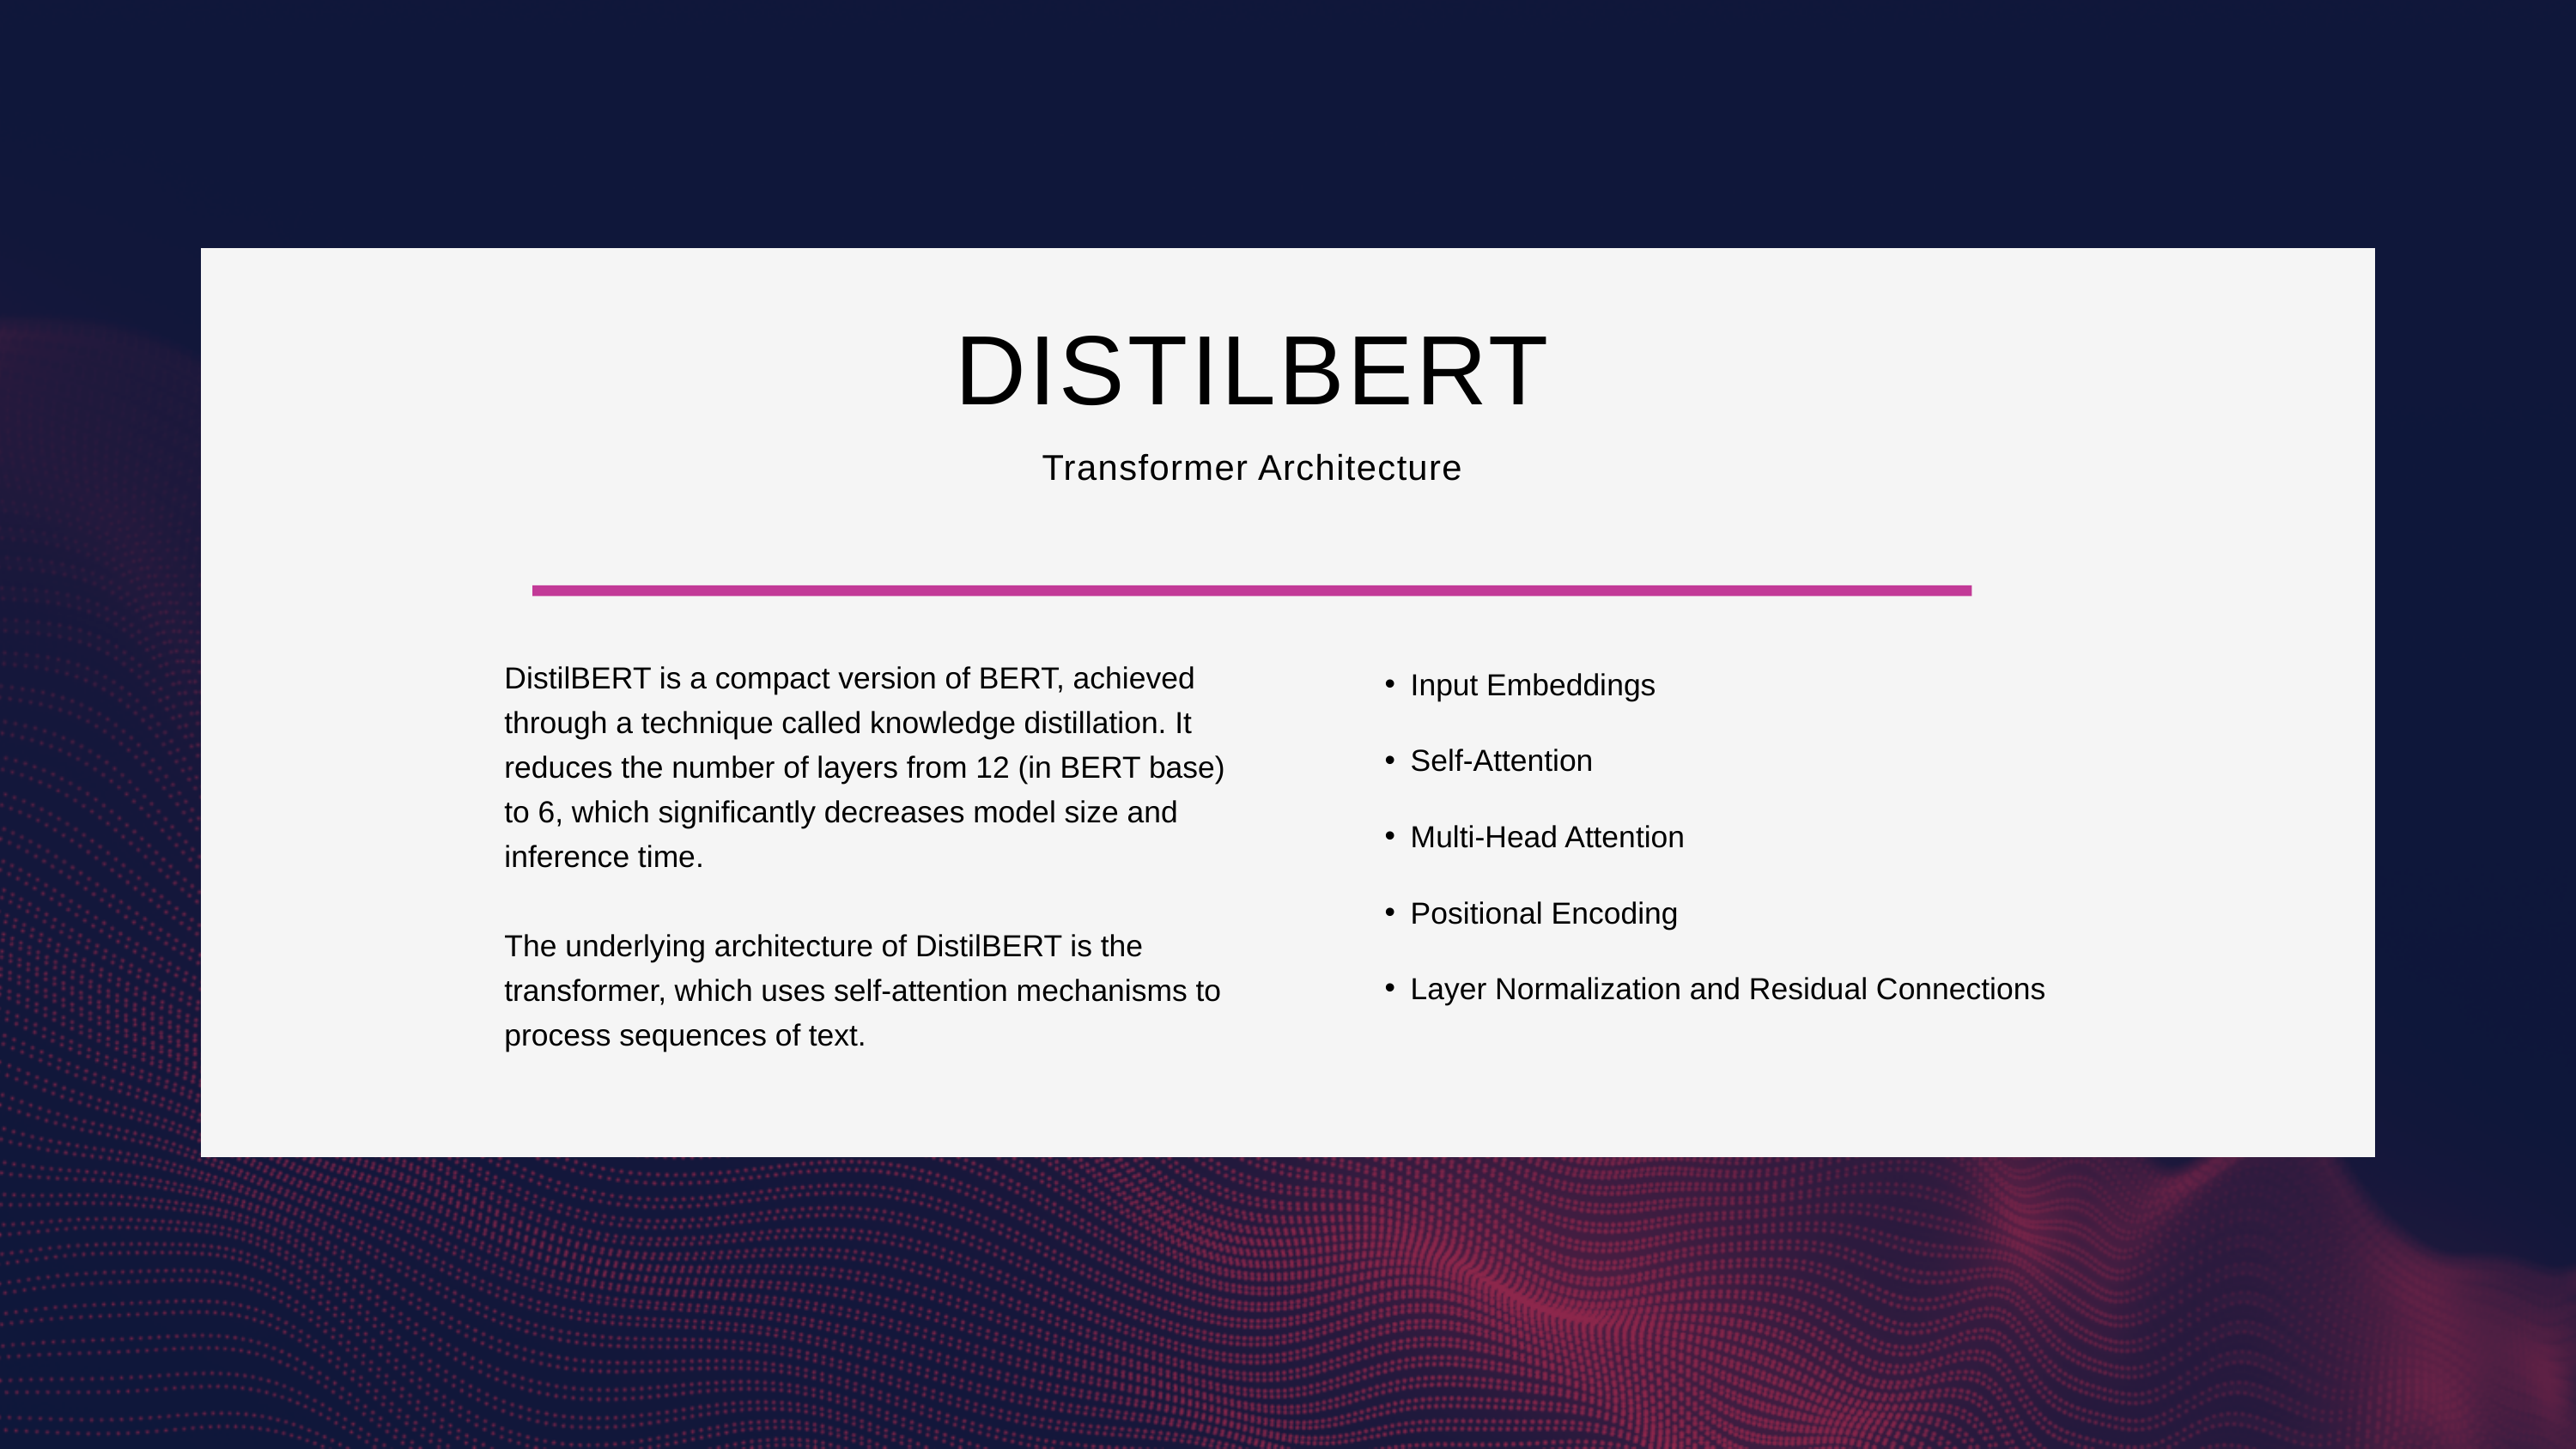

DISTILBERT
Transformer Architecture

Input Embeddings
Self-Attention
Multi-Head Attention
Positional Encoding
Layer Normalization and Residual Connections
DistilBERT is a compact version of BERT, achieved through a technique called knowledge distillation. It reduces the number of layers from 12 (in BERT base) to 6, which significantly decreases model size and inference time.

The underlying architecture of DistilBERT is the transformer, which uses self-attention mechanisms to process sequences of text.